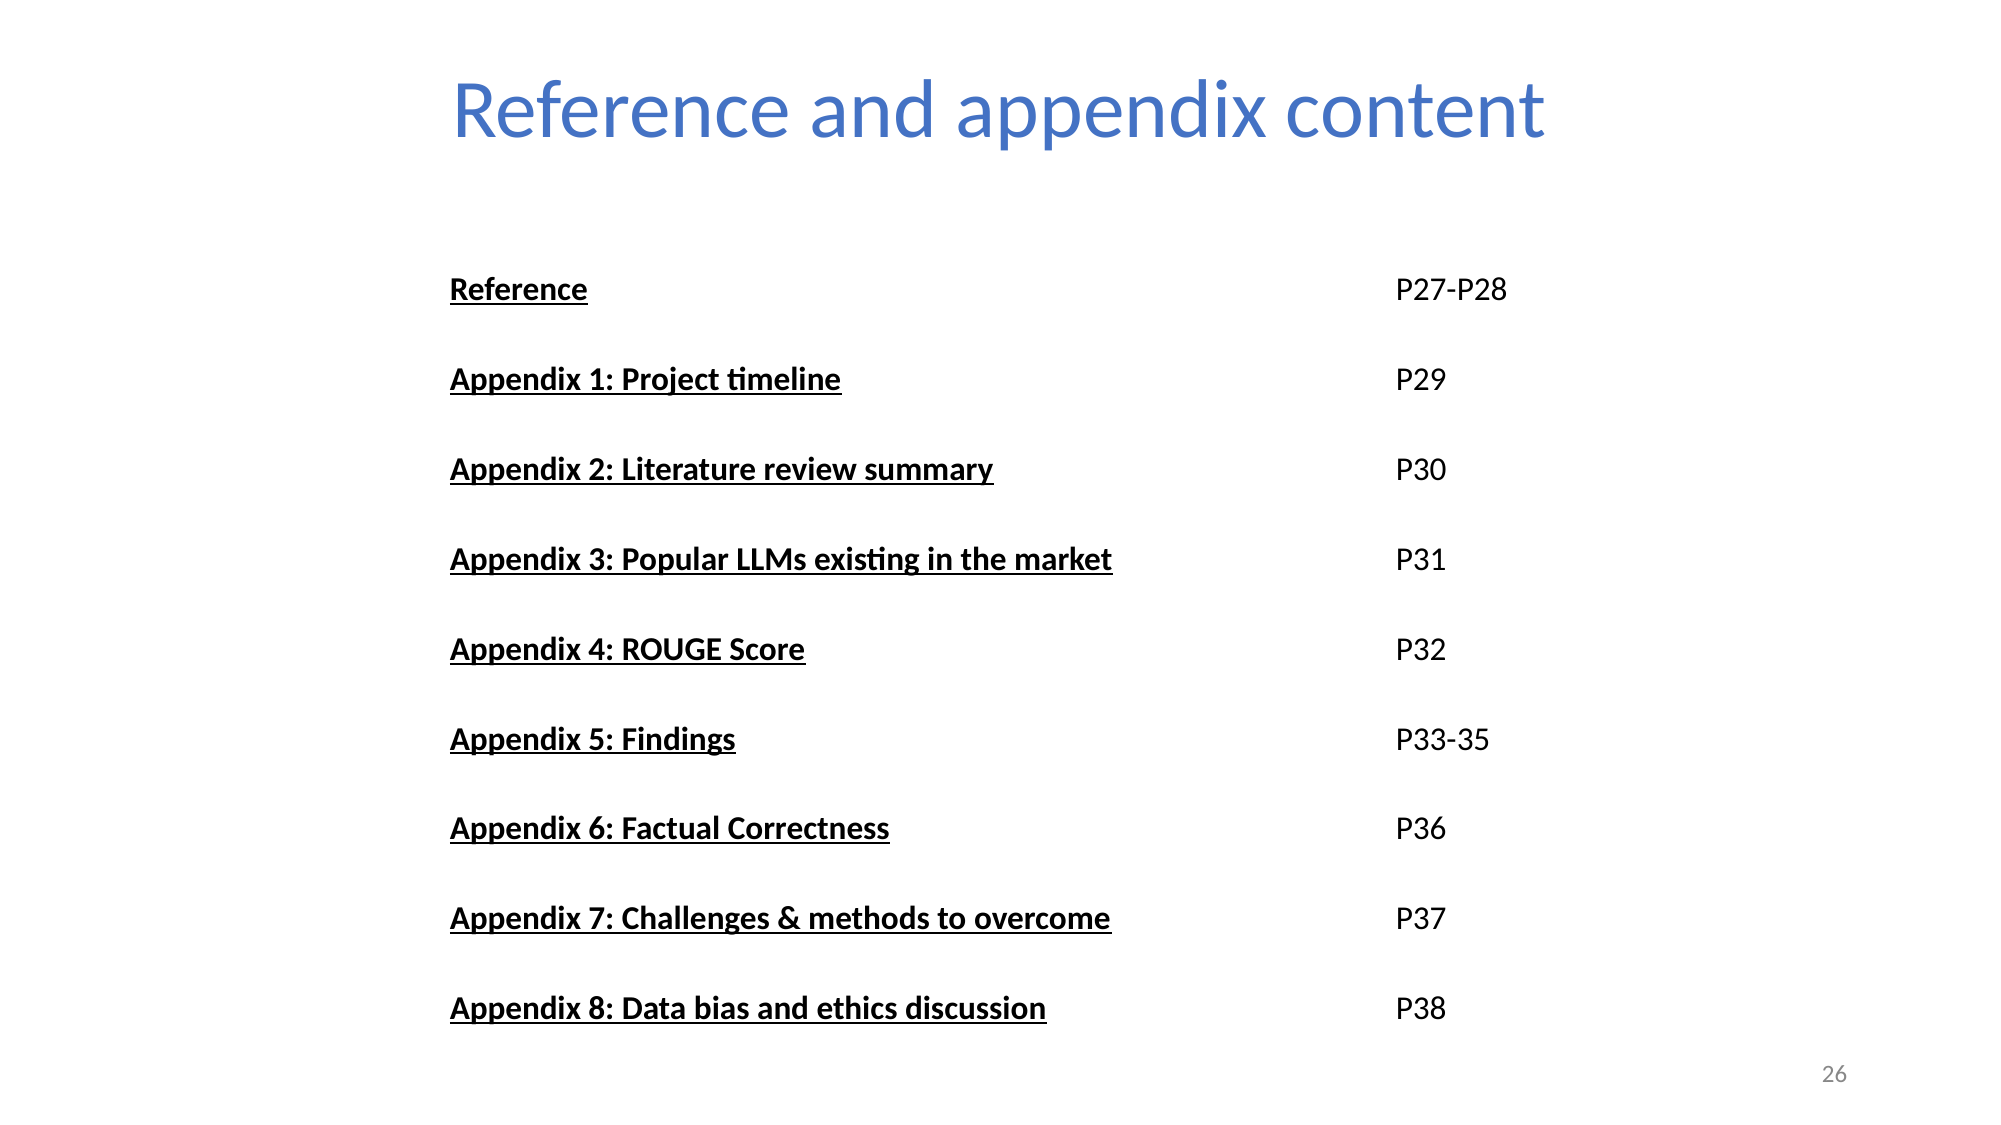

Reference and appendix content
Reference
P27-P28
Appendix 1: Project timeline
P29
Appendix 2: Literature review summary
P30
Appendix 3: Popular LLMs existing in the market
P31
Appendix 4: ROUGE Score
P32
P33-35
Appendix 5: Findings
P36
Appendix 6: Factual Correctness
P37
Appendix 7: Challenges & methods to overcome
Appendix 8: Data bias and ethics discussion
P38
26